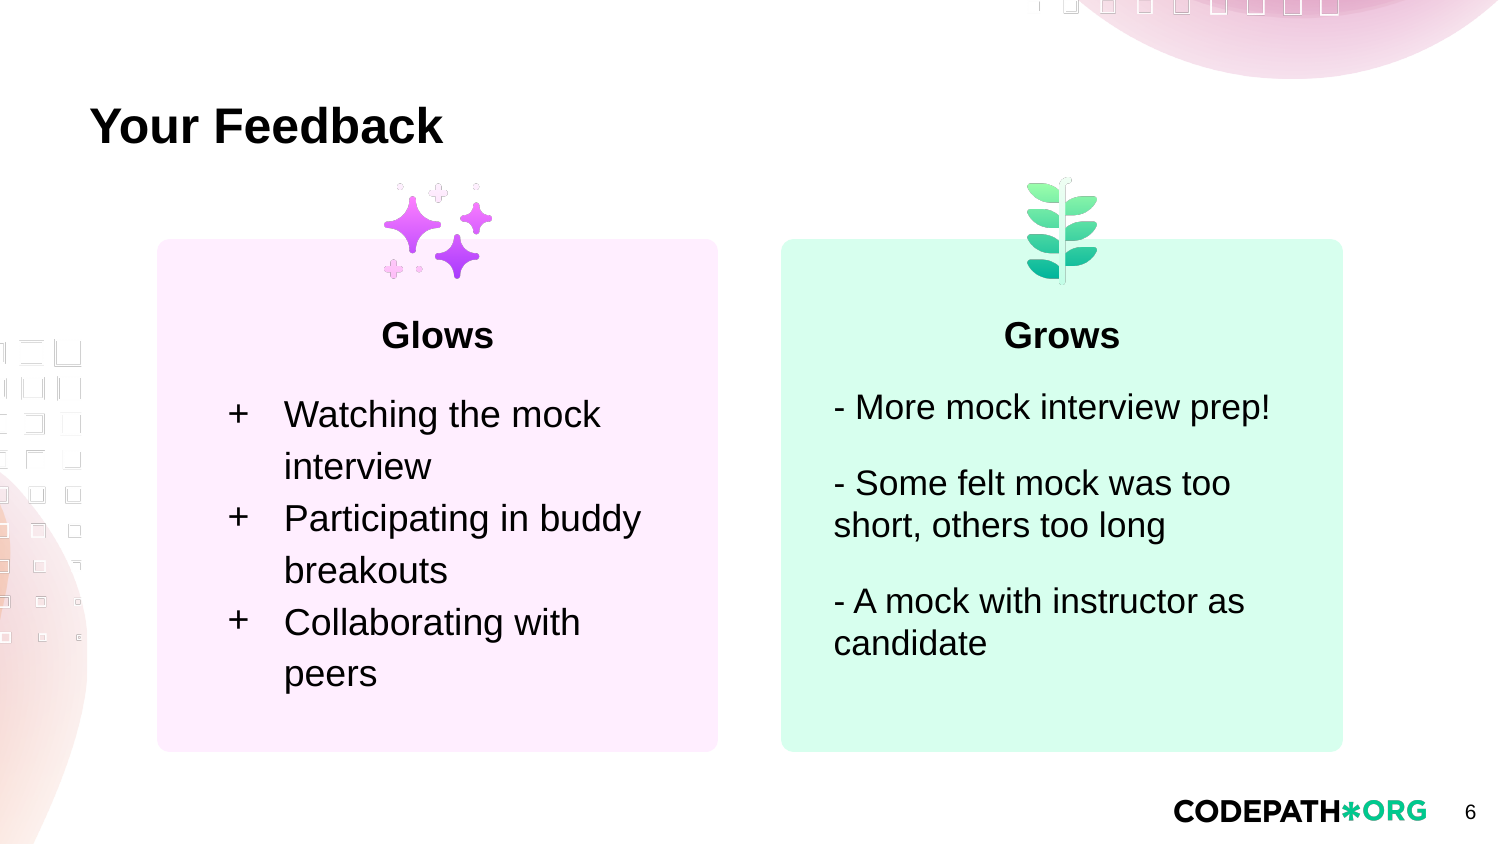

Watching the mock interview
Participating in buddy breakouts
Collaborating with peers
- More mock interview prep!
- Some felt mock was too short, others too long
- A mock with instructor as candidate
6